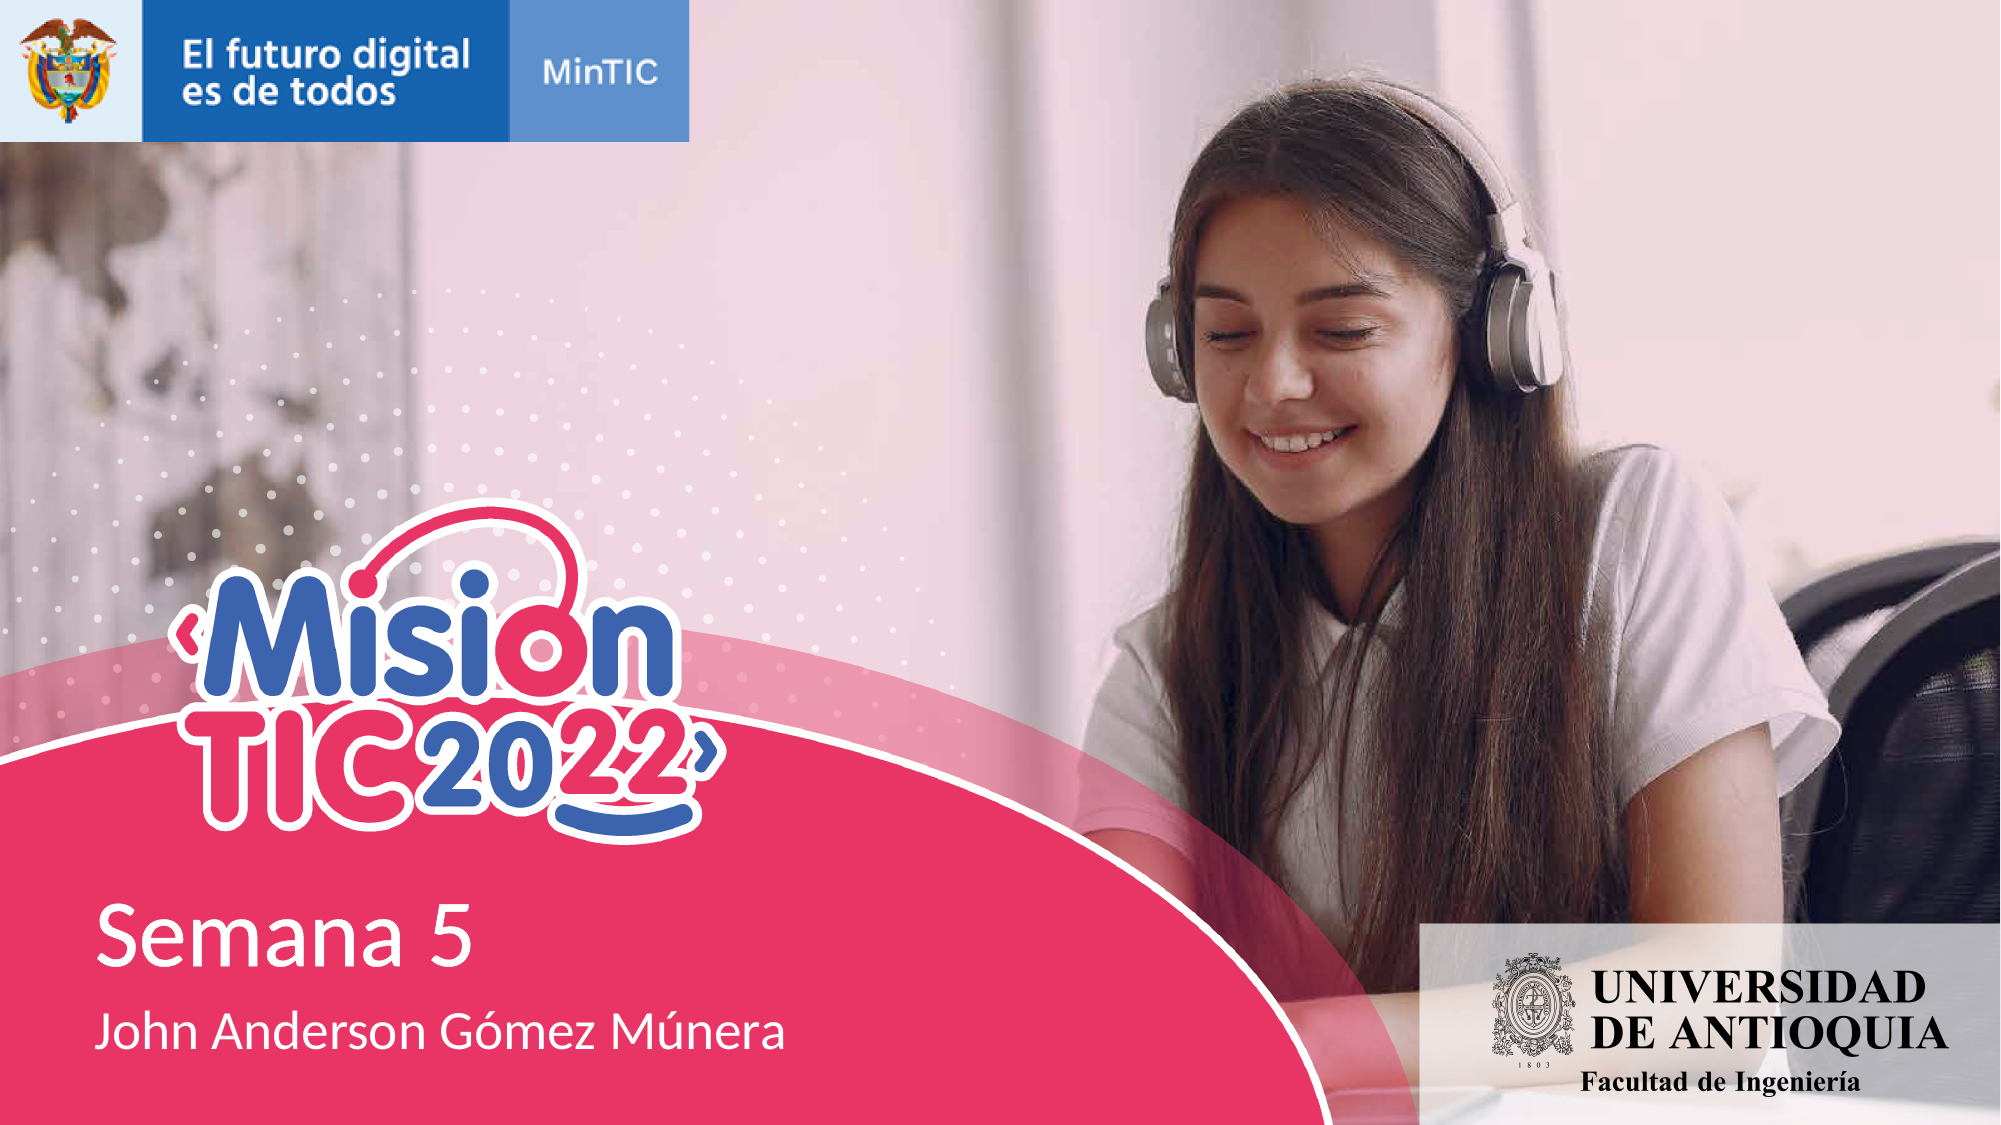

# Semana 5
John Anderson Gómez Múnera